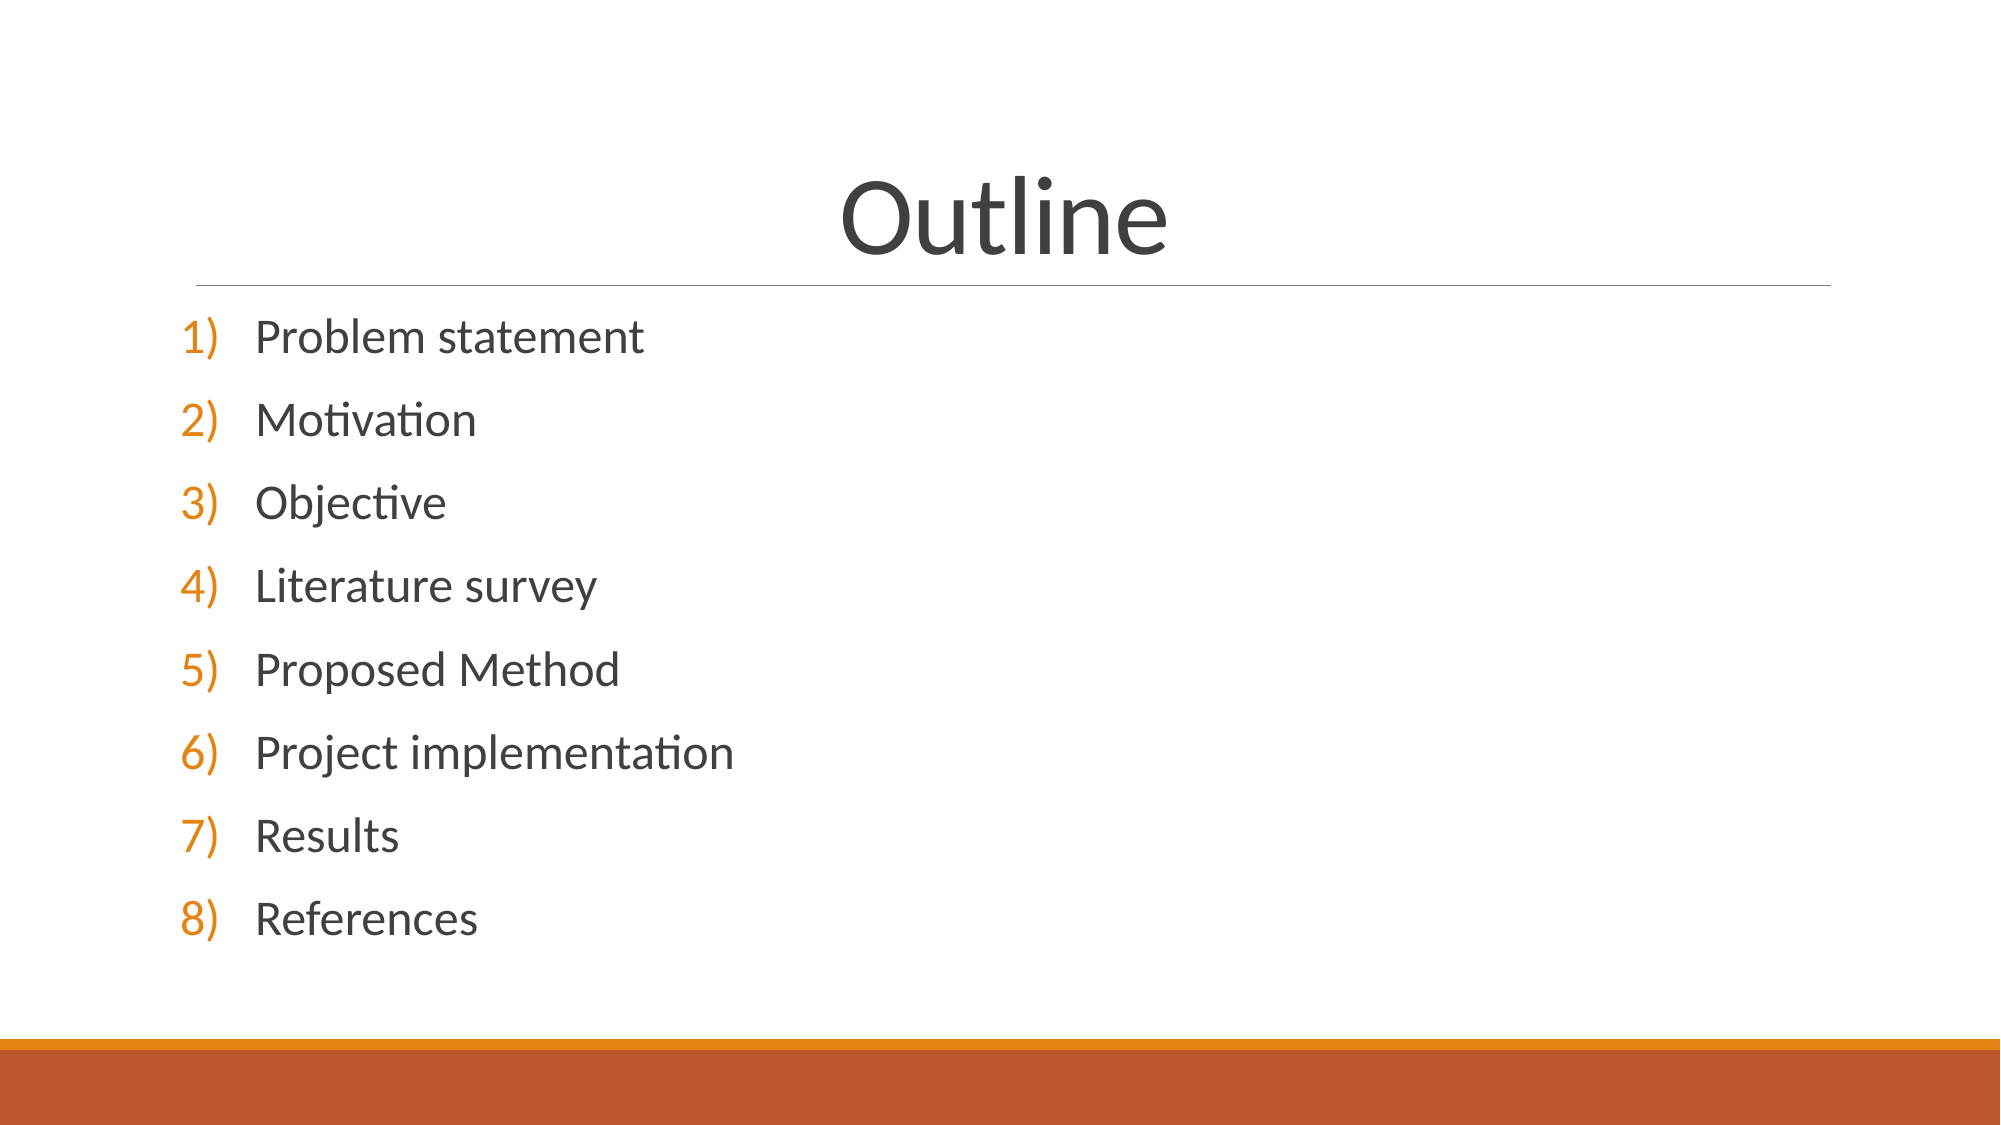

# Outline
Problem statement
Motivation
Objective
Literature survey
Proposed Method
Project implementation
Results
References